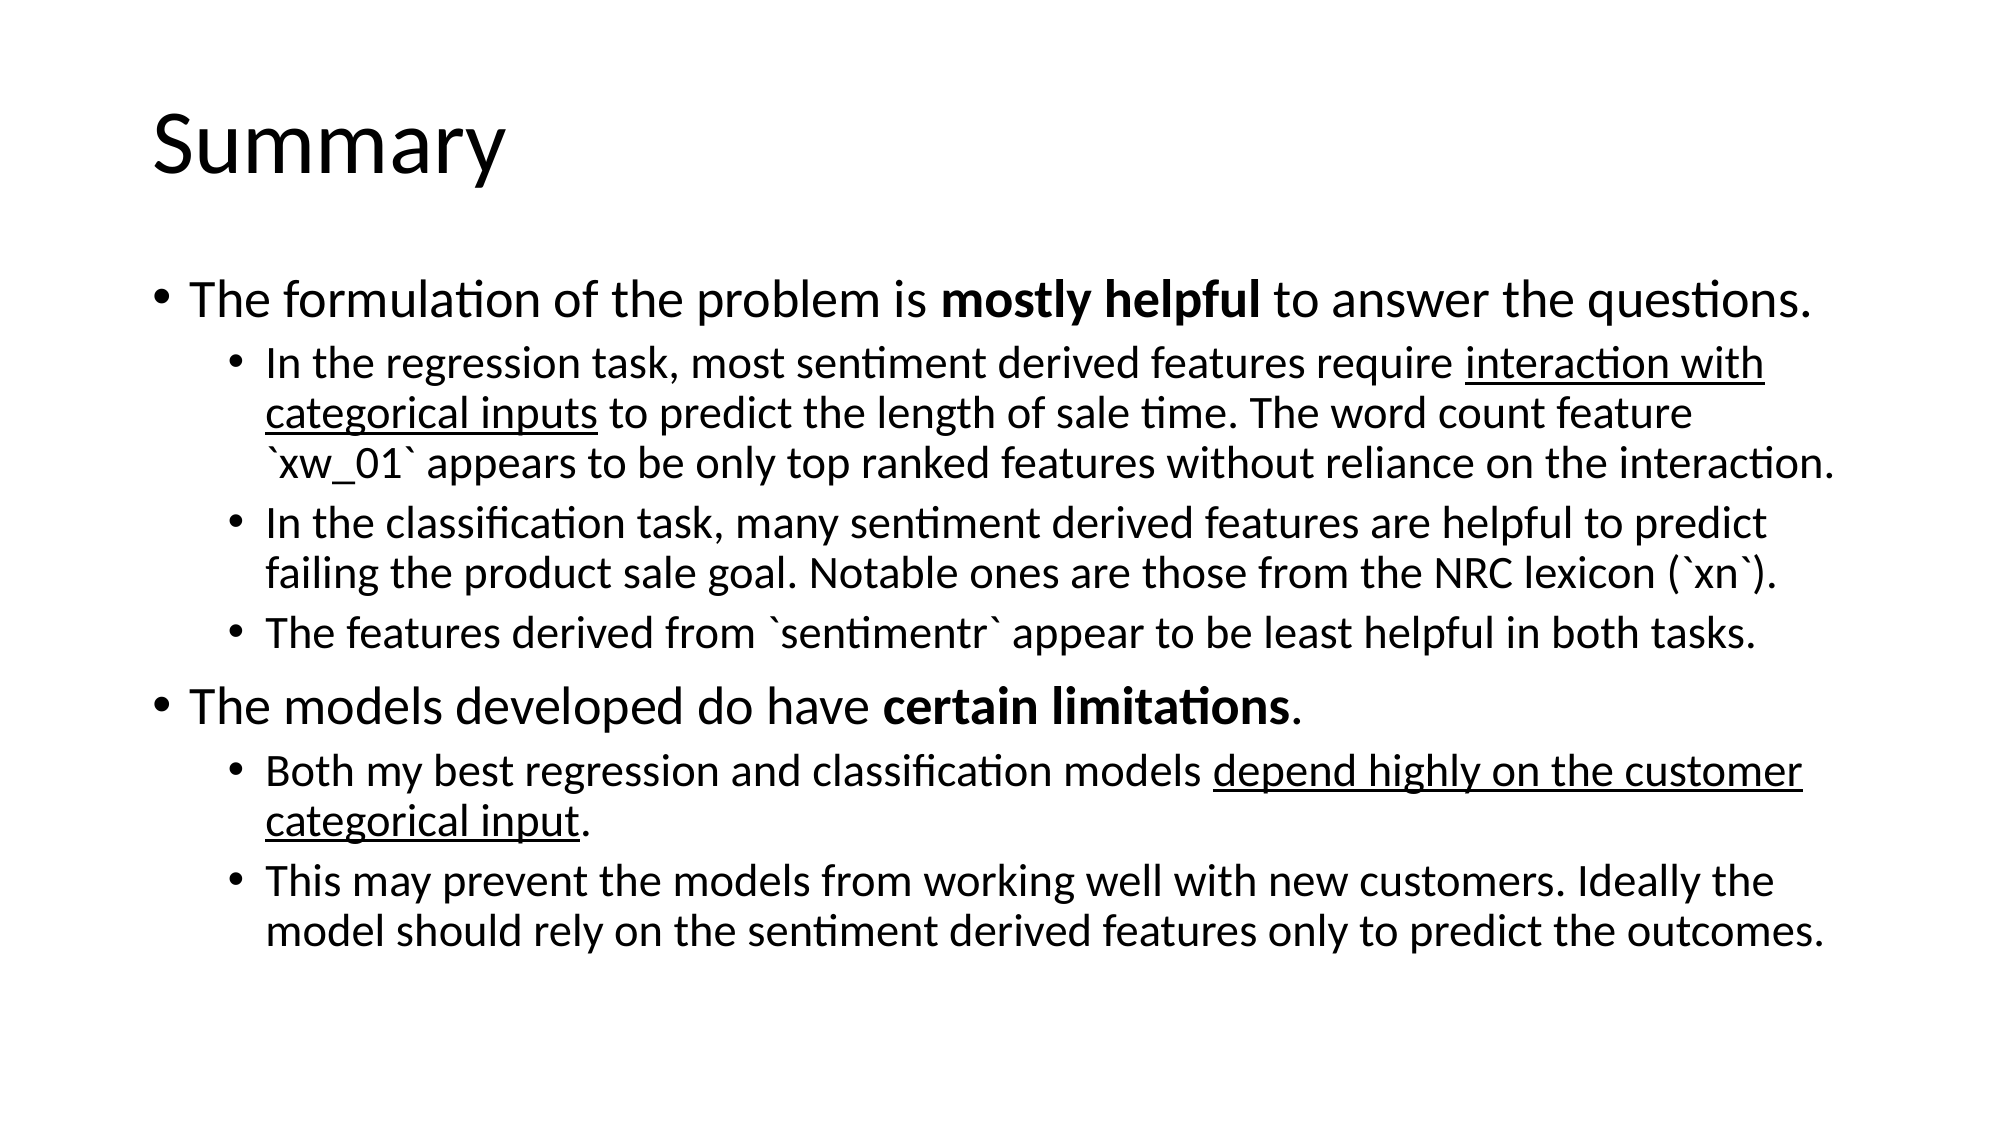

# Summary
The formulation of the problem is mostly helpful to answer the questions.
In the regression task, most sentiment derived features require interaction with categorical inputs to predict the length of sale time. The word count feature `xw_01` appears to be only top ranked features without reliance on the interaction.
In the classification task, many sentiment derived features are helpful to predict failing the product sale goal. Notable ones are those from the NRC lexicon (`xn`).
The features derived from `sentimentr` appear to be least helpful in both tasks.
The models developed do have certain limitations.
Both my best regression and classification models depend highly on the customer categorical input.
This may prevent the models from working well with new customers. Ideally the model should rely on the sentiment derived features only to predict the outcomes.